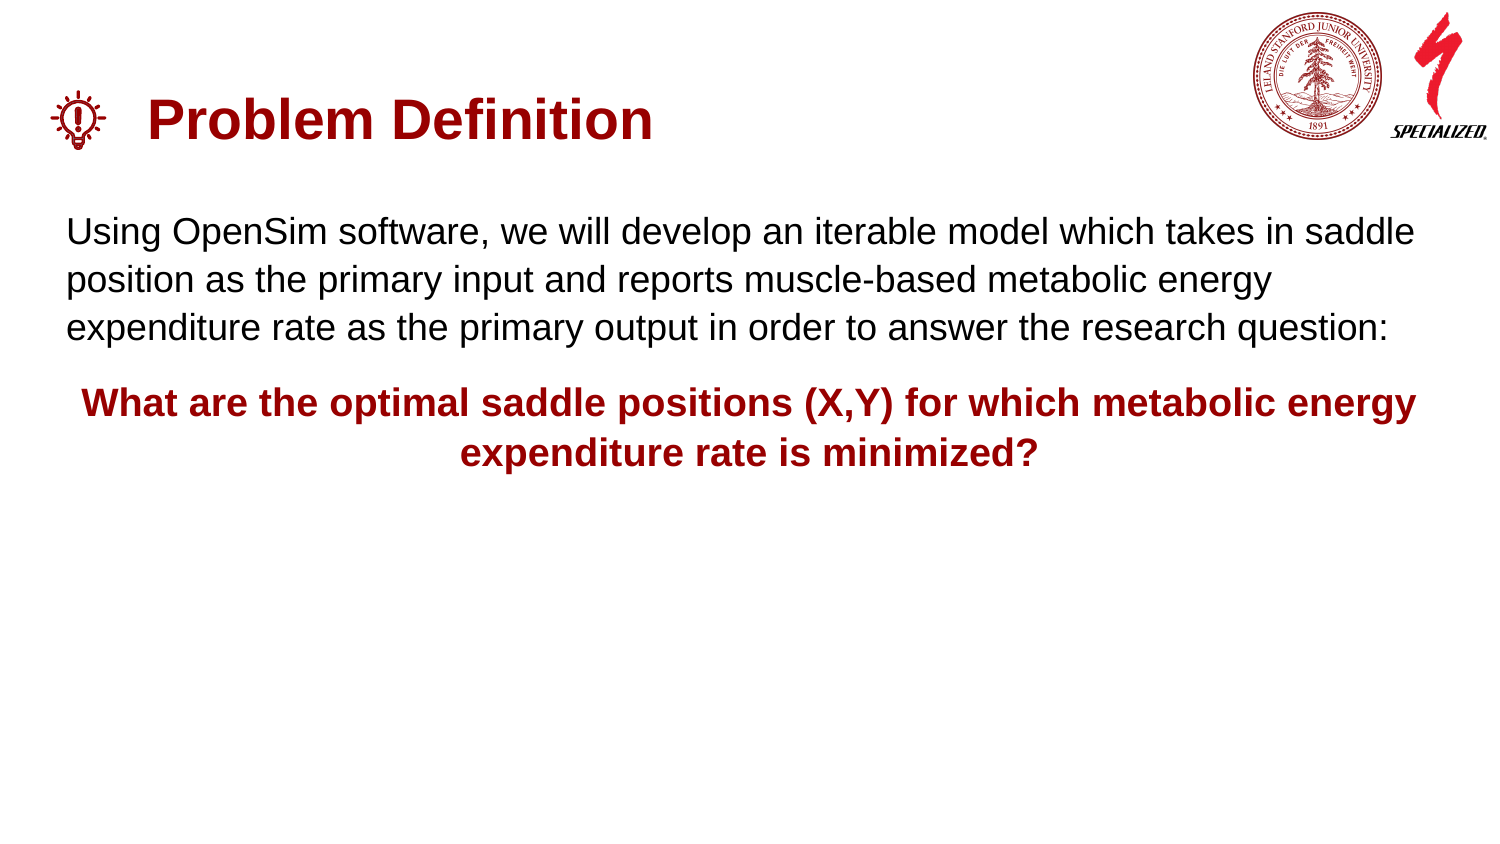

# Problem Definition

Using OpenSim software, we will develop an iterable model which takes in saddle position as the primary input and reports muscle-based metabolic energy expenditure rate as the primary output in order to answer the research question:
What are the optimal saddle positions (X,Y) for which metabolic energy expenditure rate is minimized?